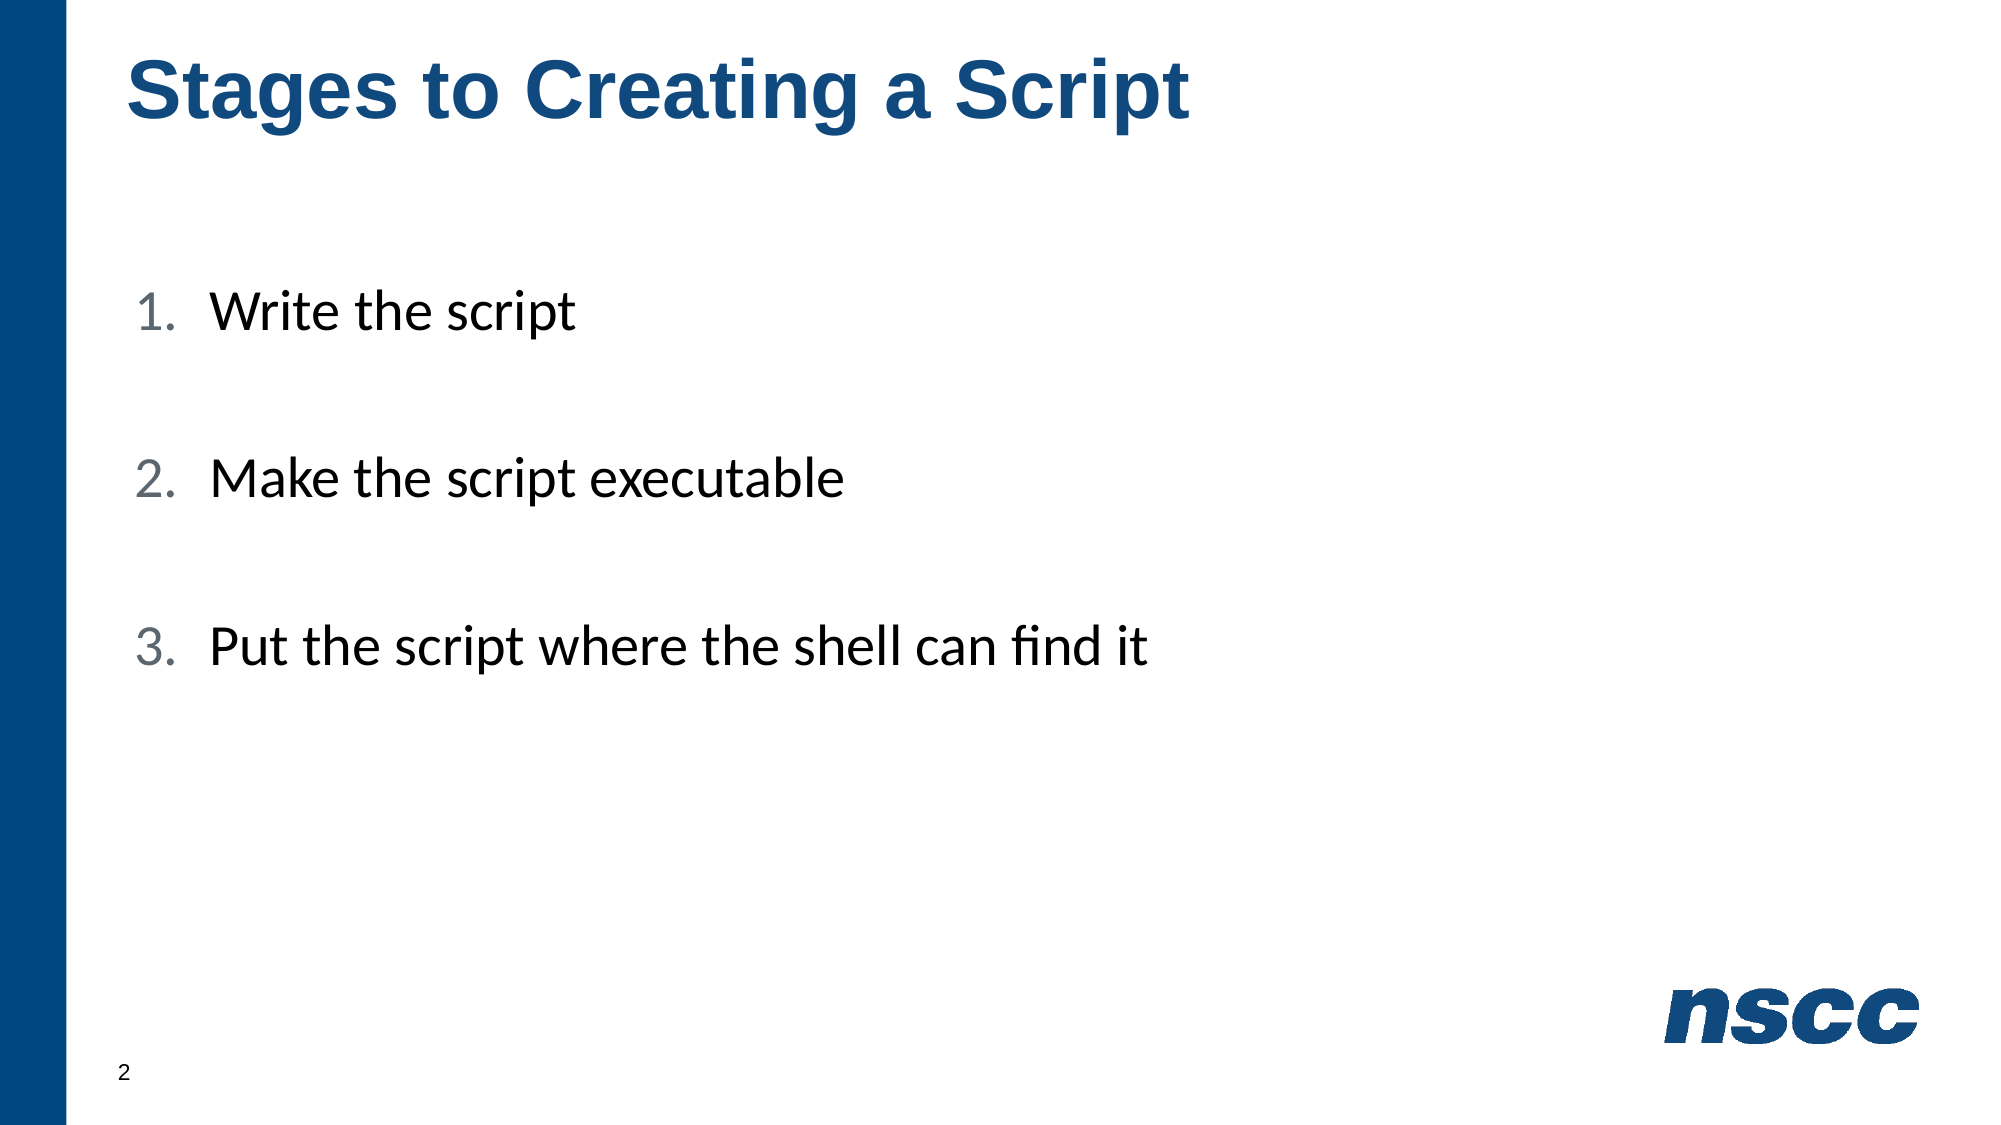

# Stages to Creating a Script

Write the script

Make the script executable

Put the script where the shell can find it
2